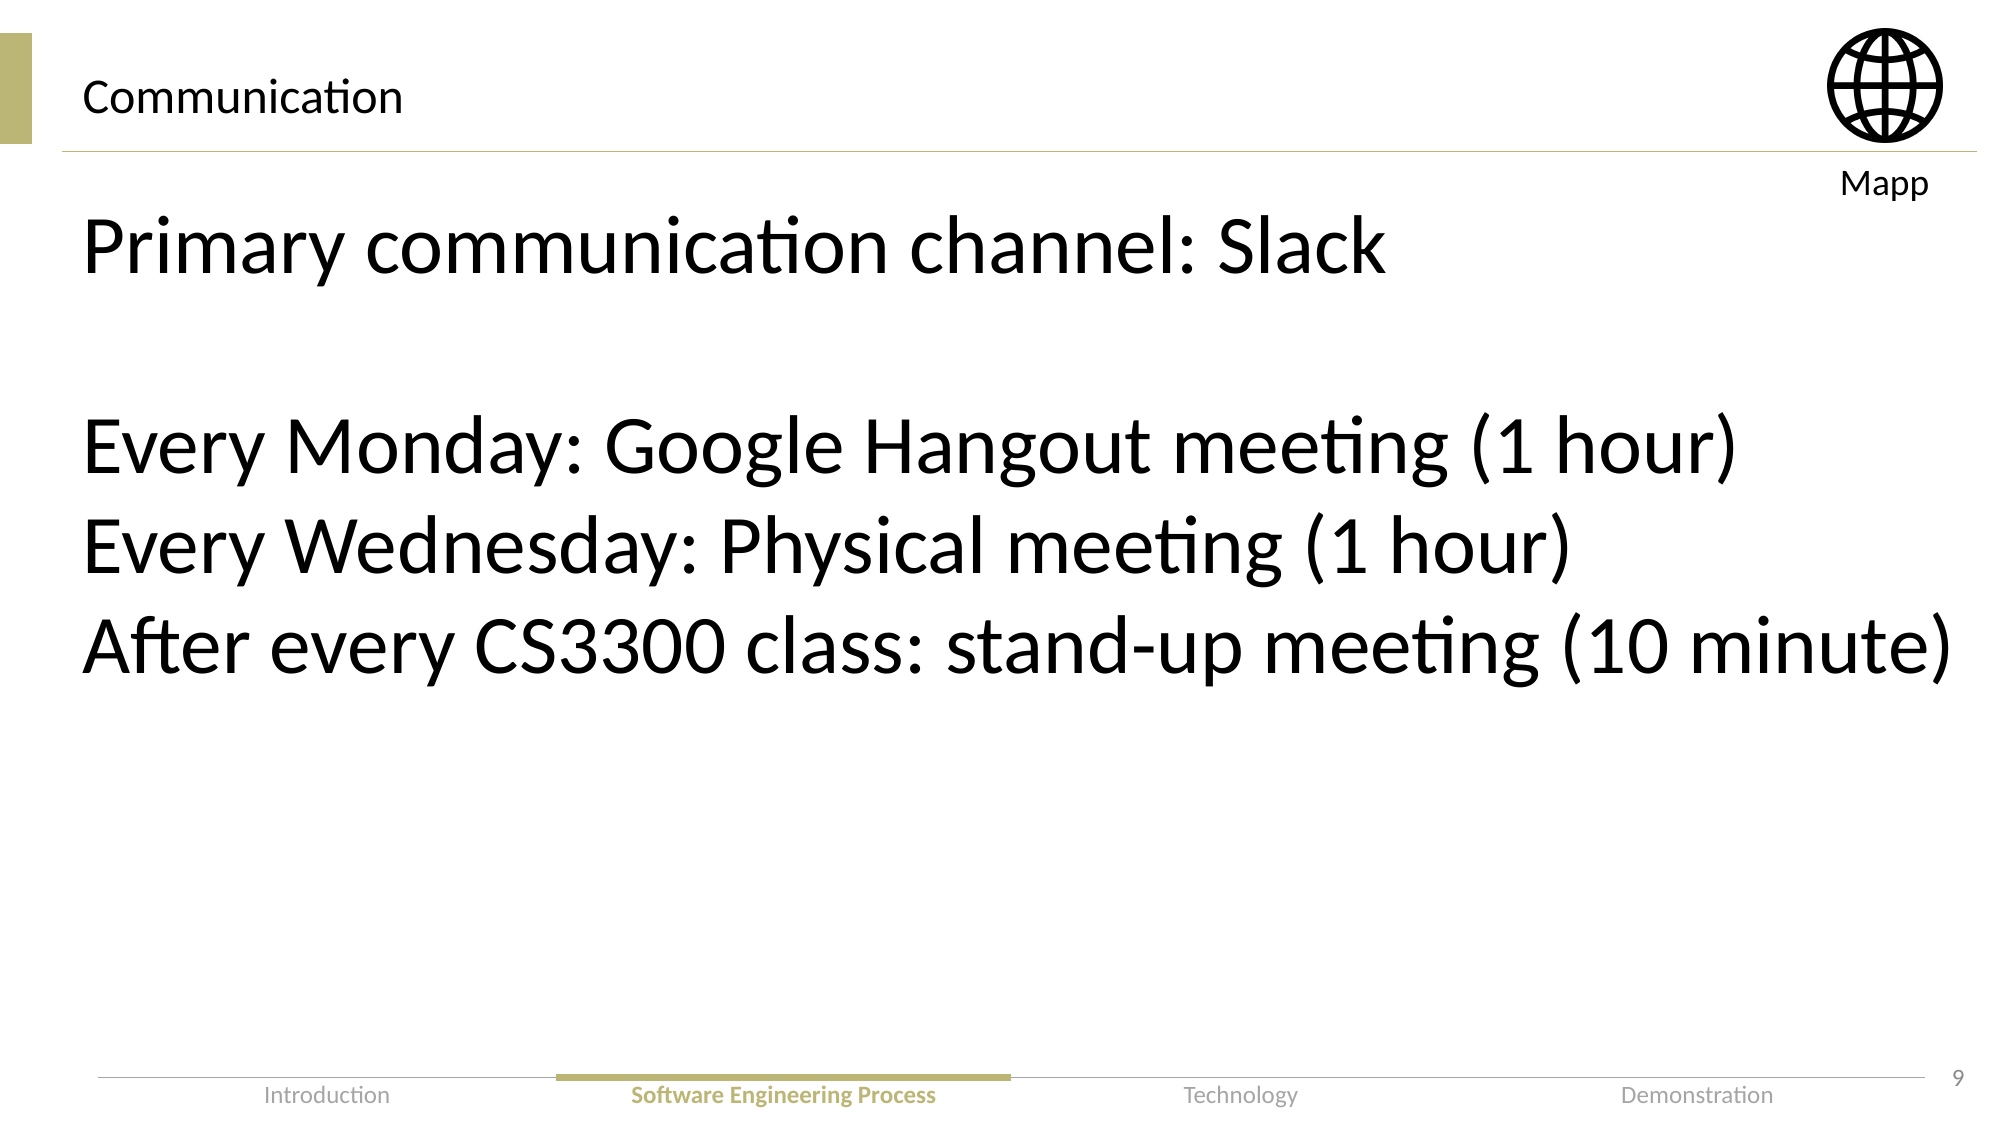

# Communication
Primary communication channel: Slack

Every Monday: Google Hangout meeting (1 hour)
Every Wednesday: Physical meeting (1 hour)
After every CS3300 class: stand-up meeting (10 minute)
9